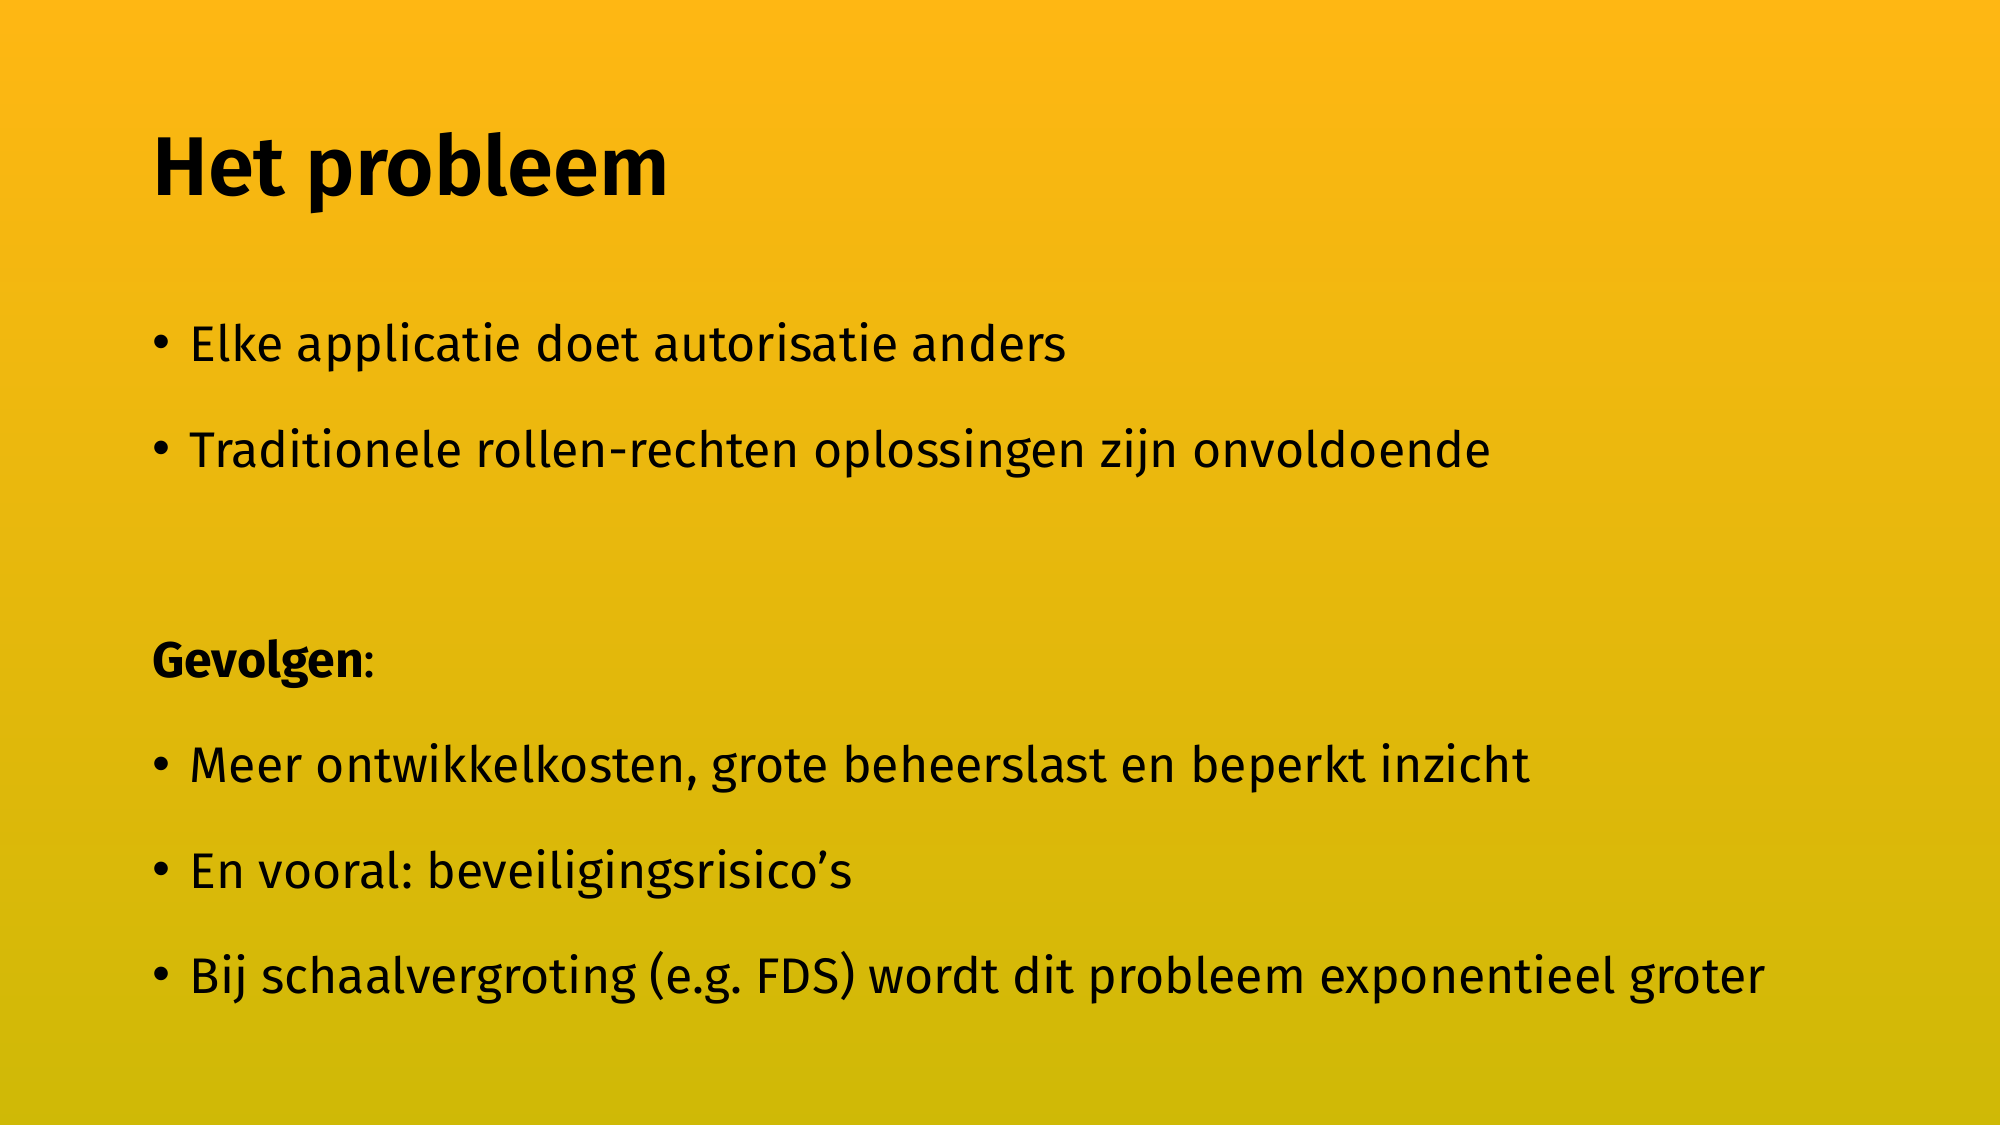

# Het probleem
Elke applicatie doet autorisatie anders
Traditionele rollen-rechten oplossingen zijn onvoldoende

Gevolgen:
Meer ontwikkelkosten, grote beheerslast en beperkt inzicht
En vooral: beveiligingsrisico’s
Bij schaalvergroting (e.g. FDS) wordt dit probleem exponentieel groter